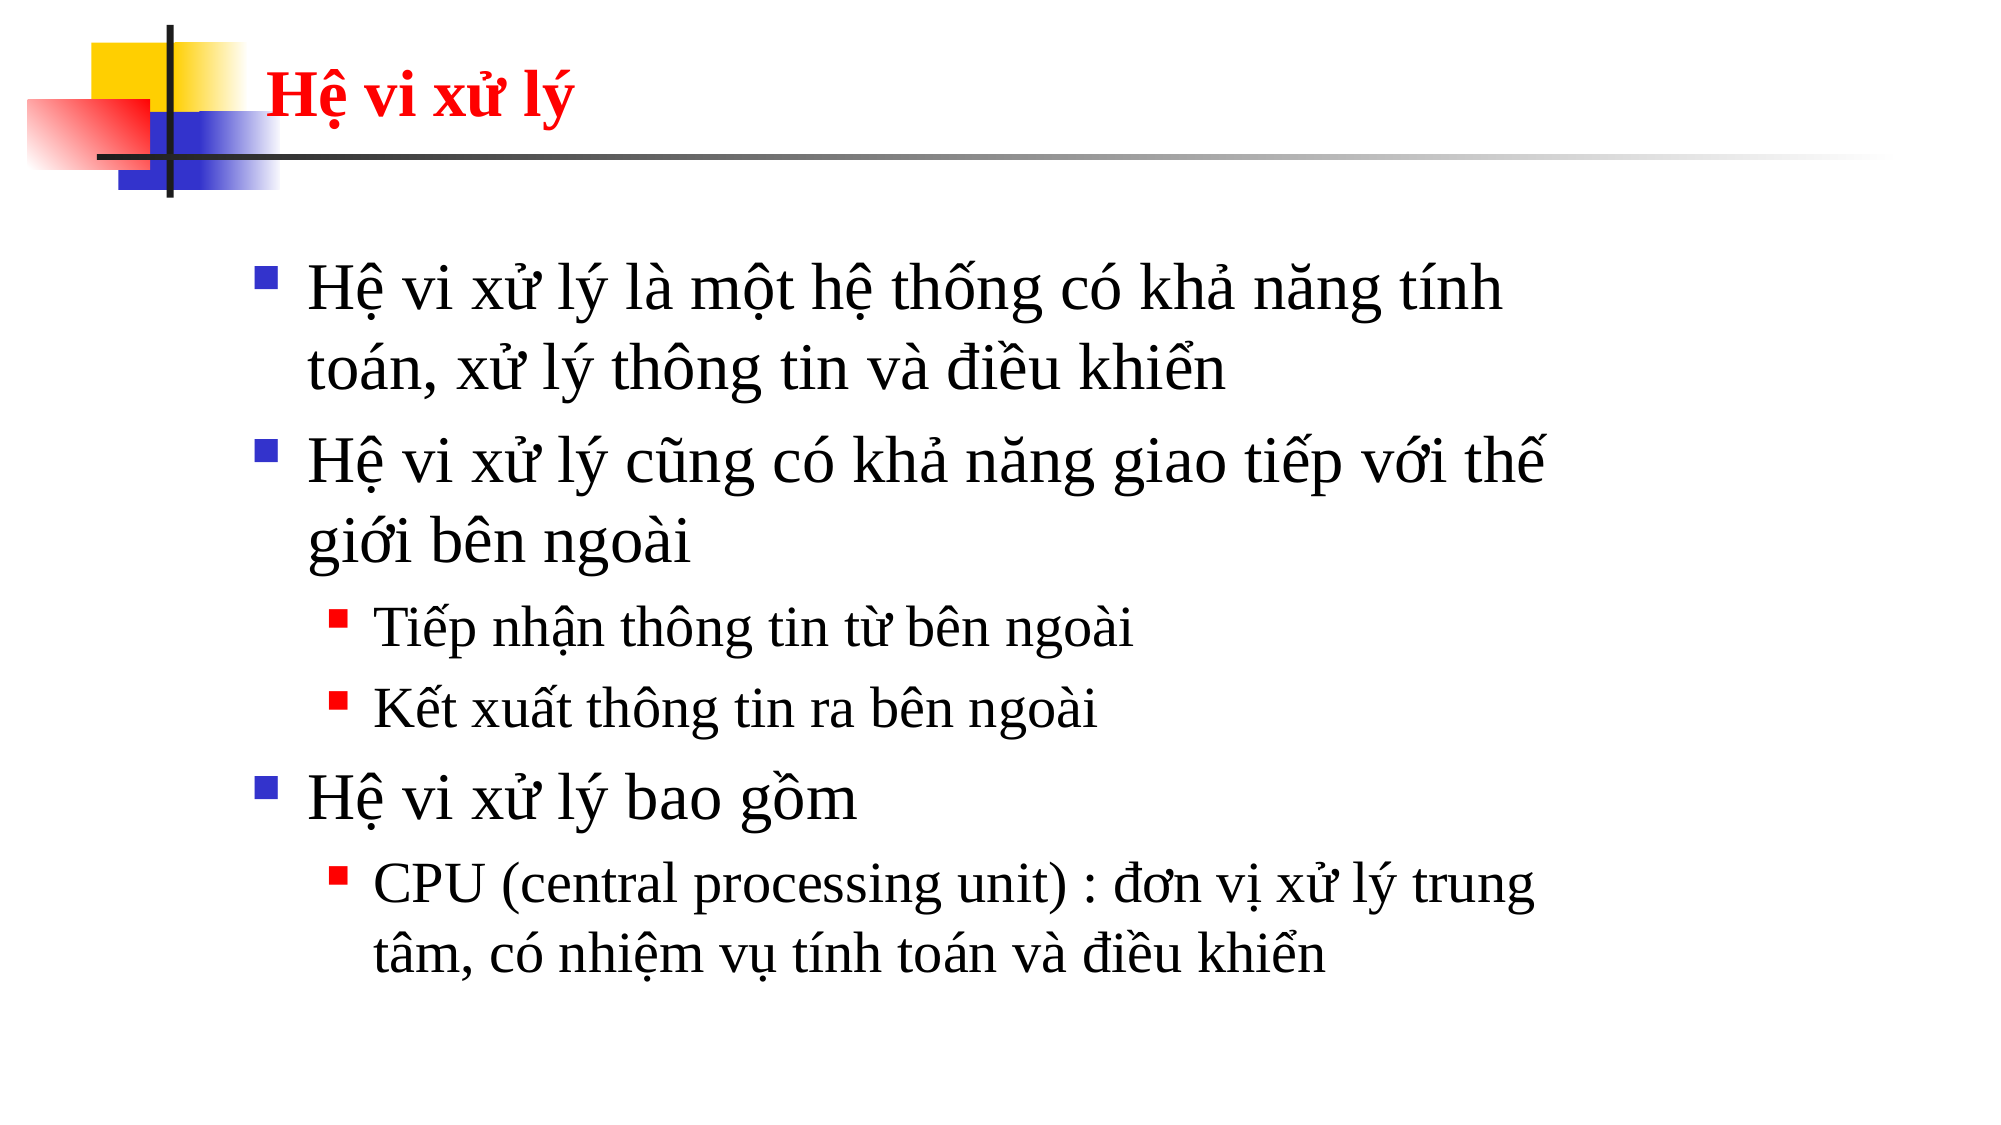

# Hệ vi xử lý
Hệ vi xử lý là một hệ thống có khả năng tính toán, xử lý thông tin và điều khiển
Hệ vi xử lý cũng có khả năng giao tiếp với thế giới bên ngoài
Tiếp nhận thông tin từ bên ngoài
Kết xuất thông tin ra bên ngoài
Hệ vi xử lý bao gồm
CPU (central processing unit) : đơn vị xử lý trung tâm, có nhiệm vụ tính toán và điều khiển